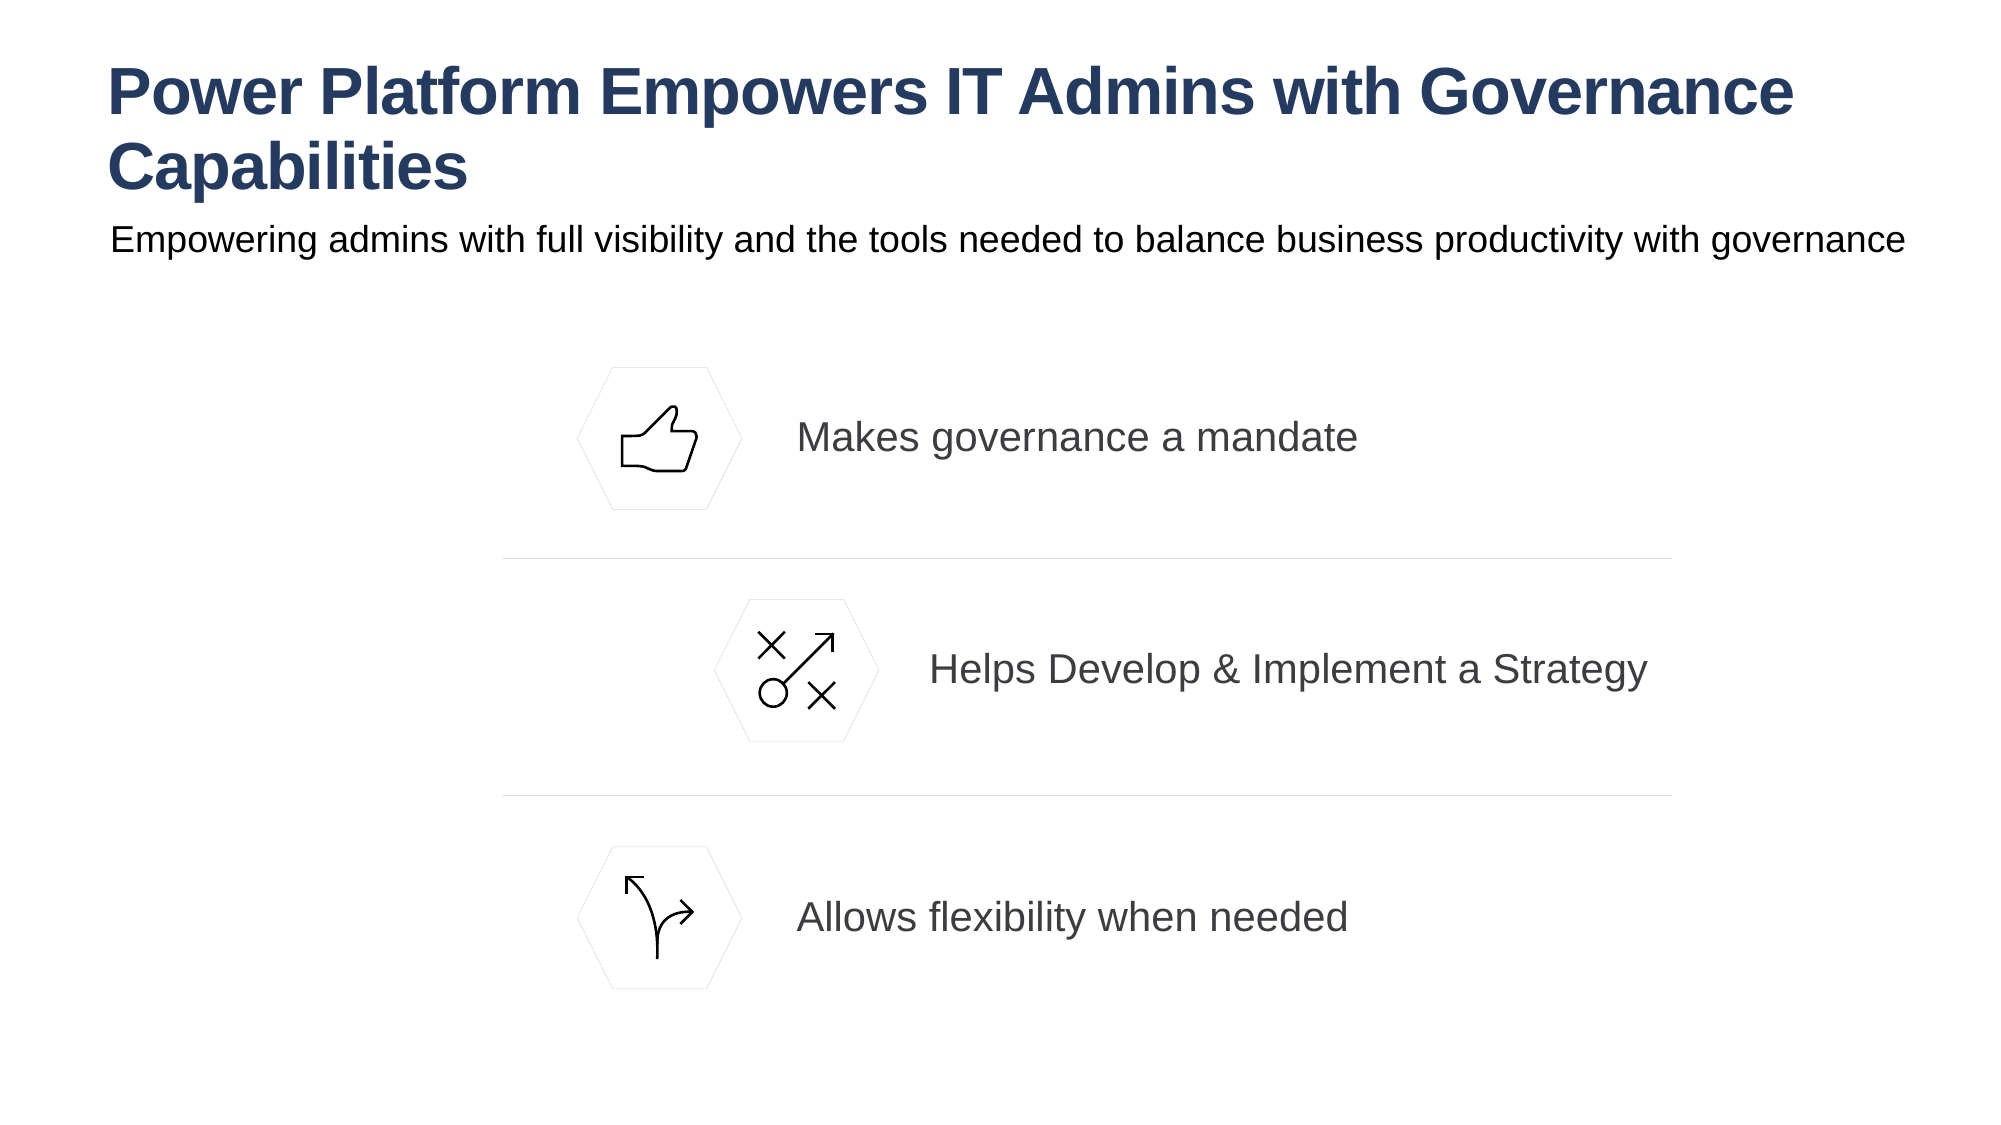

# Power Platform Empowers IT Admins with Governance Capabilities
Empowering admins with full visibility and the tools needed to balance business productivity with governance

Makes governance a mandate

Helps Develop & Implement a Strategy

Allows flexibility when needed